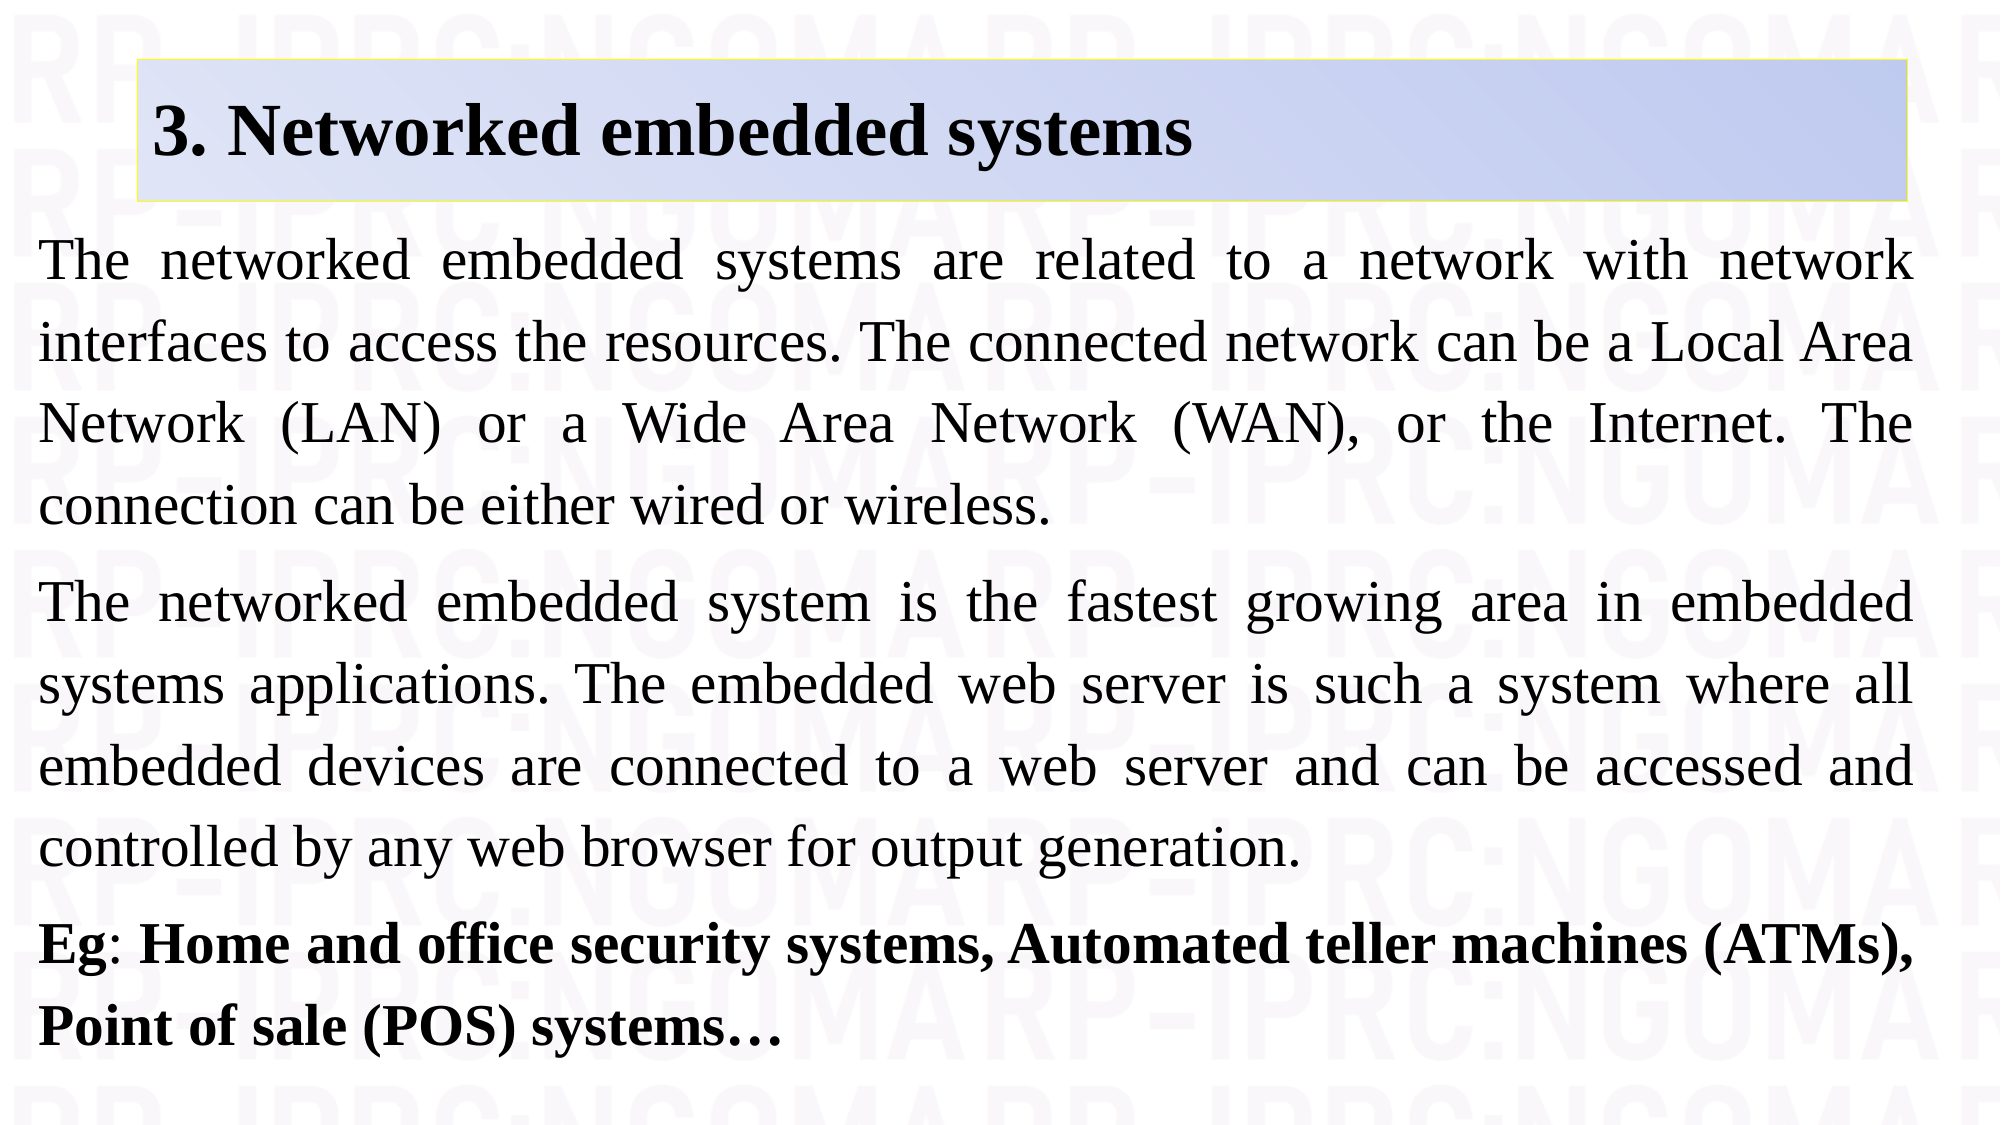

# 3. Networked embedded systems
The networked embedded systems are related to a network with network interfaces to access the resources. The connected network can be a Local Area Network (LAN) or a Wide Area Network (WAN), or the Internet. The connection can be either wired or wireless.
The networked embedded system is the fastest growing area in embedded systems applications. The embedded web server is such a system where all embedded devices are connected to a web server and can be accessed and controlled by any web browser for output generation.
Eg: Home and office security systems, Automated teller machines (ATMs), Point of sale (POS) systems…